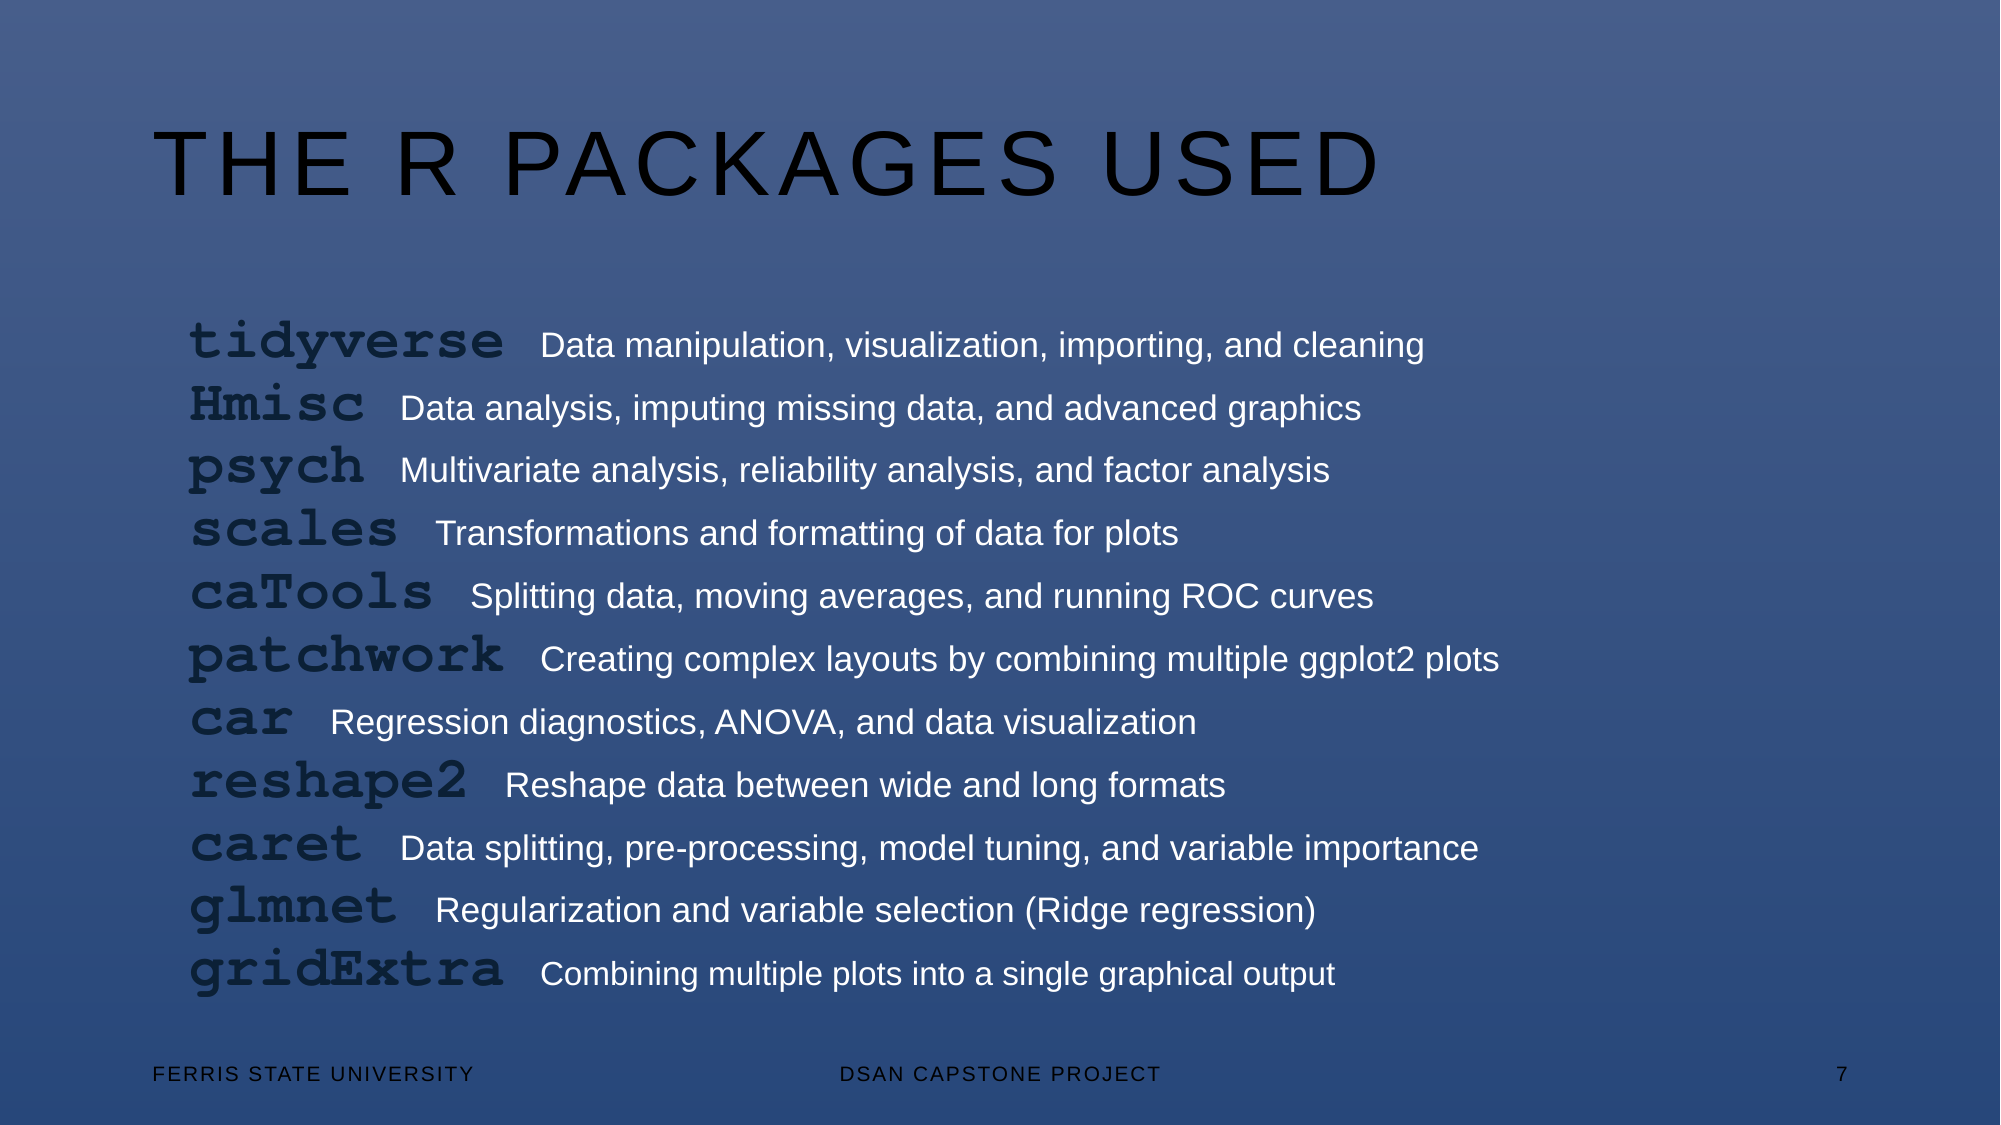

# The R Packages Used
tidyverse Data manipulation, visualization, importing, and cleaning
Hmisc Data analysis, imputing missing data, and advanced graphics
psych Multivariate analysis, reliability analysis, and factor analysis
scales Transformations and formatting of data for plots
caTools Splitting data, moving averages, and running ROC curves
patchwork Creating complex layouts by combining multiple ggplot2 plots
car Regression diagnostics, ANOVA, and data visualization
reshape2 Reshape data between wide and long formats
caret Data splitting, pre-processing, model tuning, and variable importance
glmnet Regularization and variable selection (Ridge regression)
gridExtra Combining multiple plots into a single graphical output
FERRIS STATE UNIVERSITY
DSAN Capstone Project
7